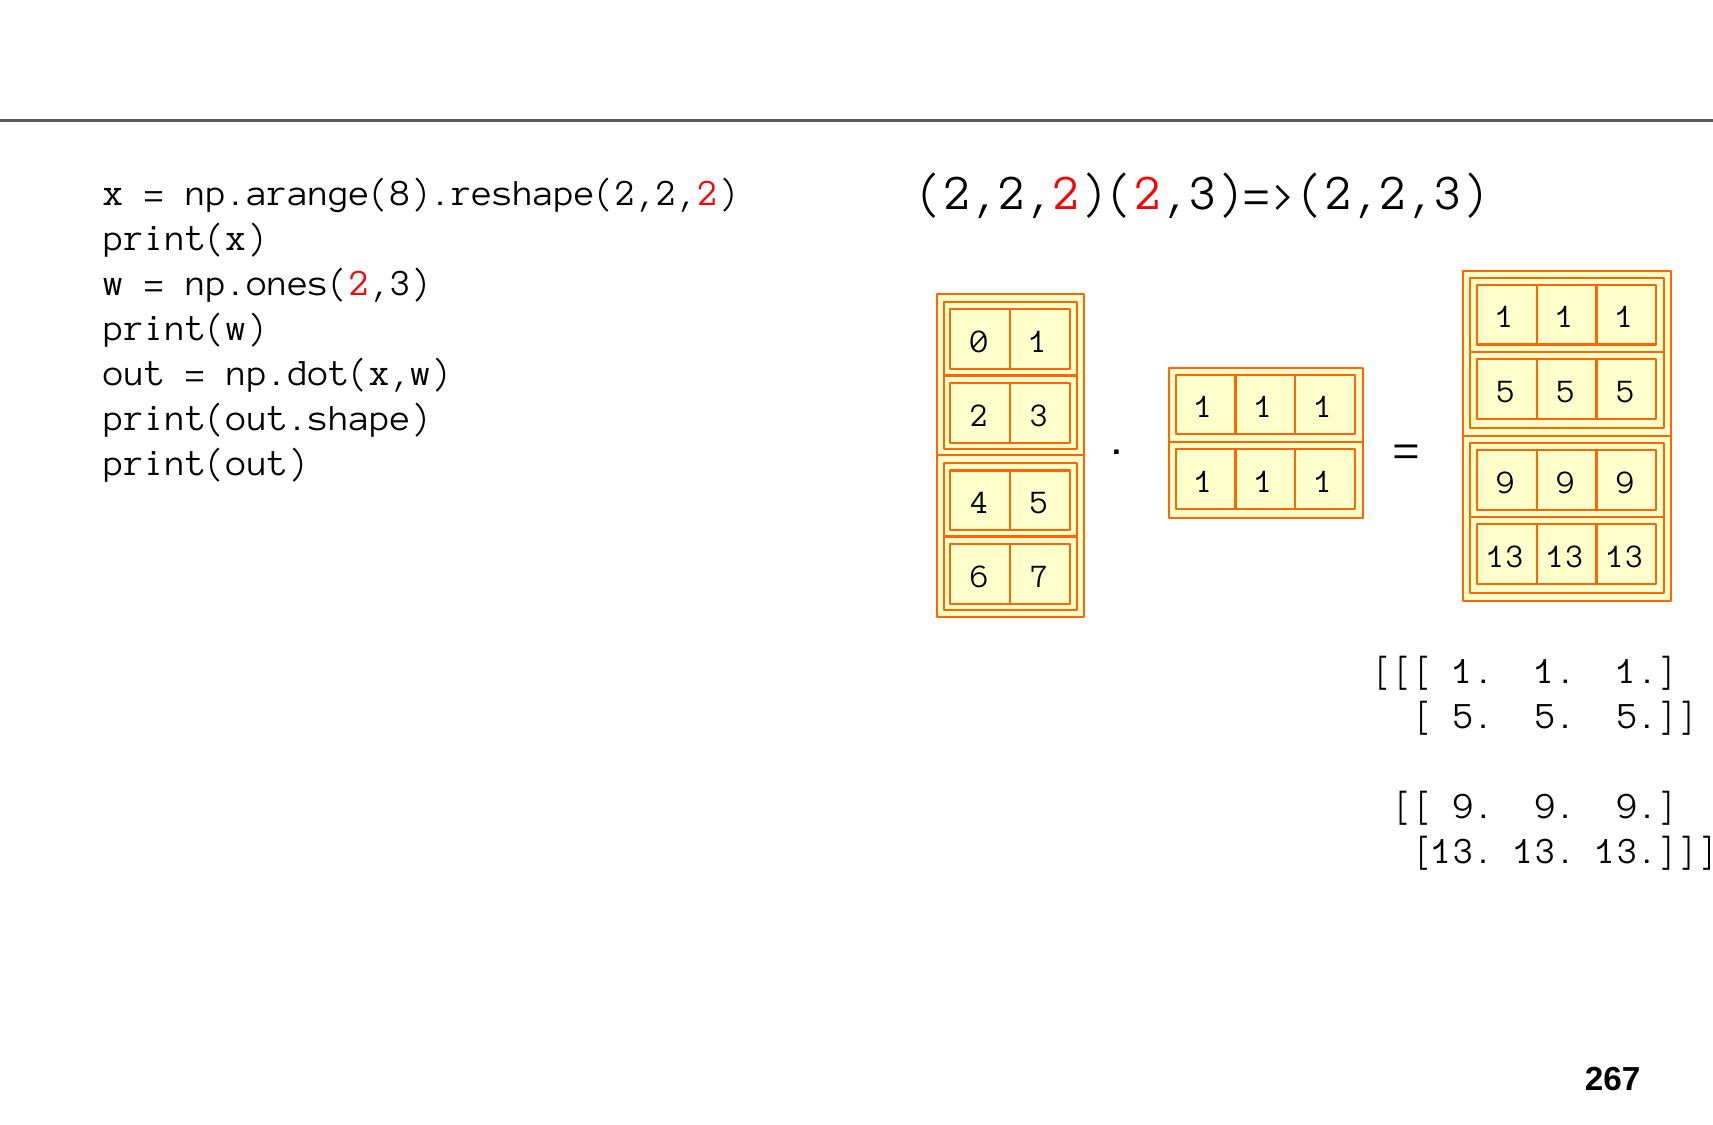

(2,2,2)(2,3)=>(2,2,3)
x = np.arange(8).reshape(2,2,2)
print(x)
w = np.ones(2,3)
print(w)
out = np.dot(x,w)
print(out.shape)
print(out)

1
1
1

0
1

5
5
5

1
1
1

2
3
.
=

1
1
1
9
9
9

4
5

13
13
13

6
7
[[[ 1.  1.  1.]
  [ 5.  5.  5.]]

 [[ 9.  9.  9.]
  [13. 13. 13.]]]